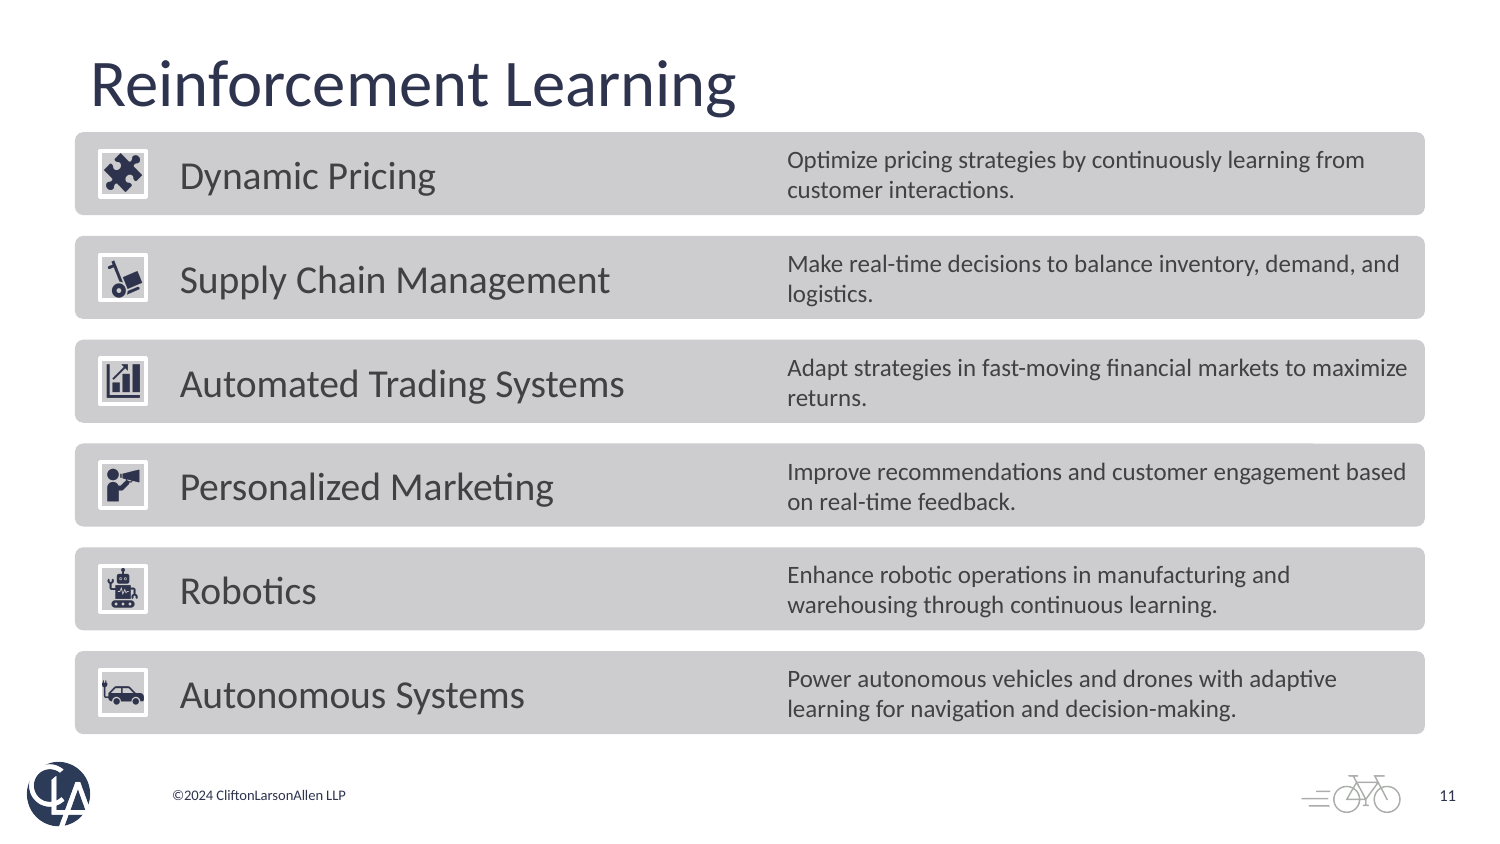

# Reinforcement Learning
Dynamic Pricing
Optimize pricing strategies by continuously learning from customer interactions.
Supply Chain Management
Make real-time decisions to balance inventory, demand, and logistics.
Automated Trading Systems
Adapt strategies in fast-moving financial markets to maximize returns.
Personalized Marketing
Improve recommendations and customer engagement based on real-time feedback.
Robotics
Enhance robotic operations in manufacturing and warehousing through continuous learning.
Autonomous Systems
Power autonomous vehicles and drones with adaptive learning for navigation and decision-making.
11